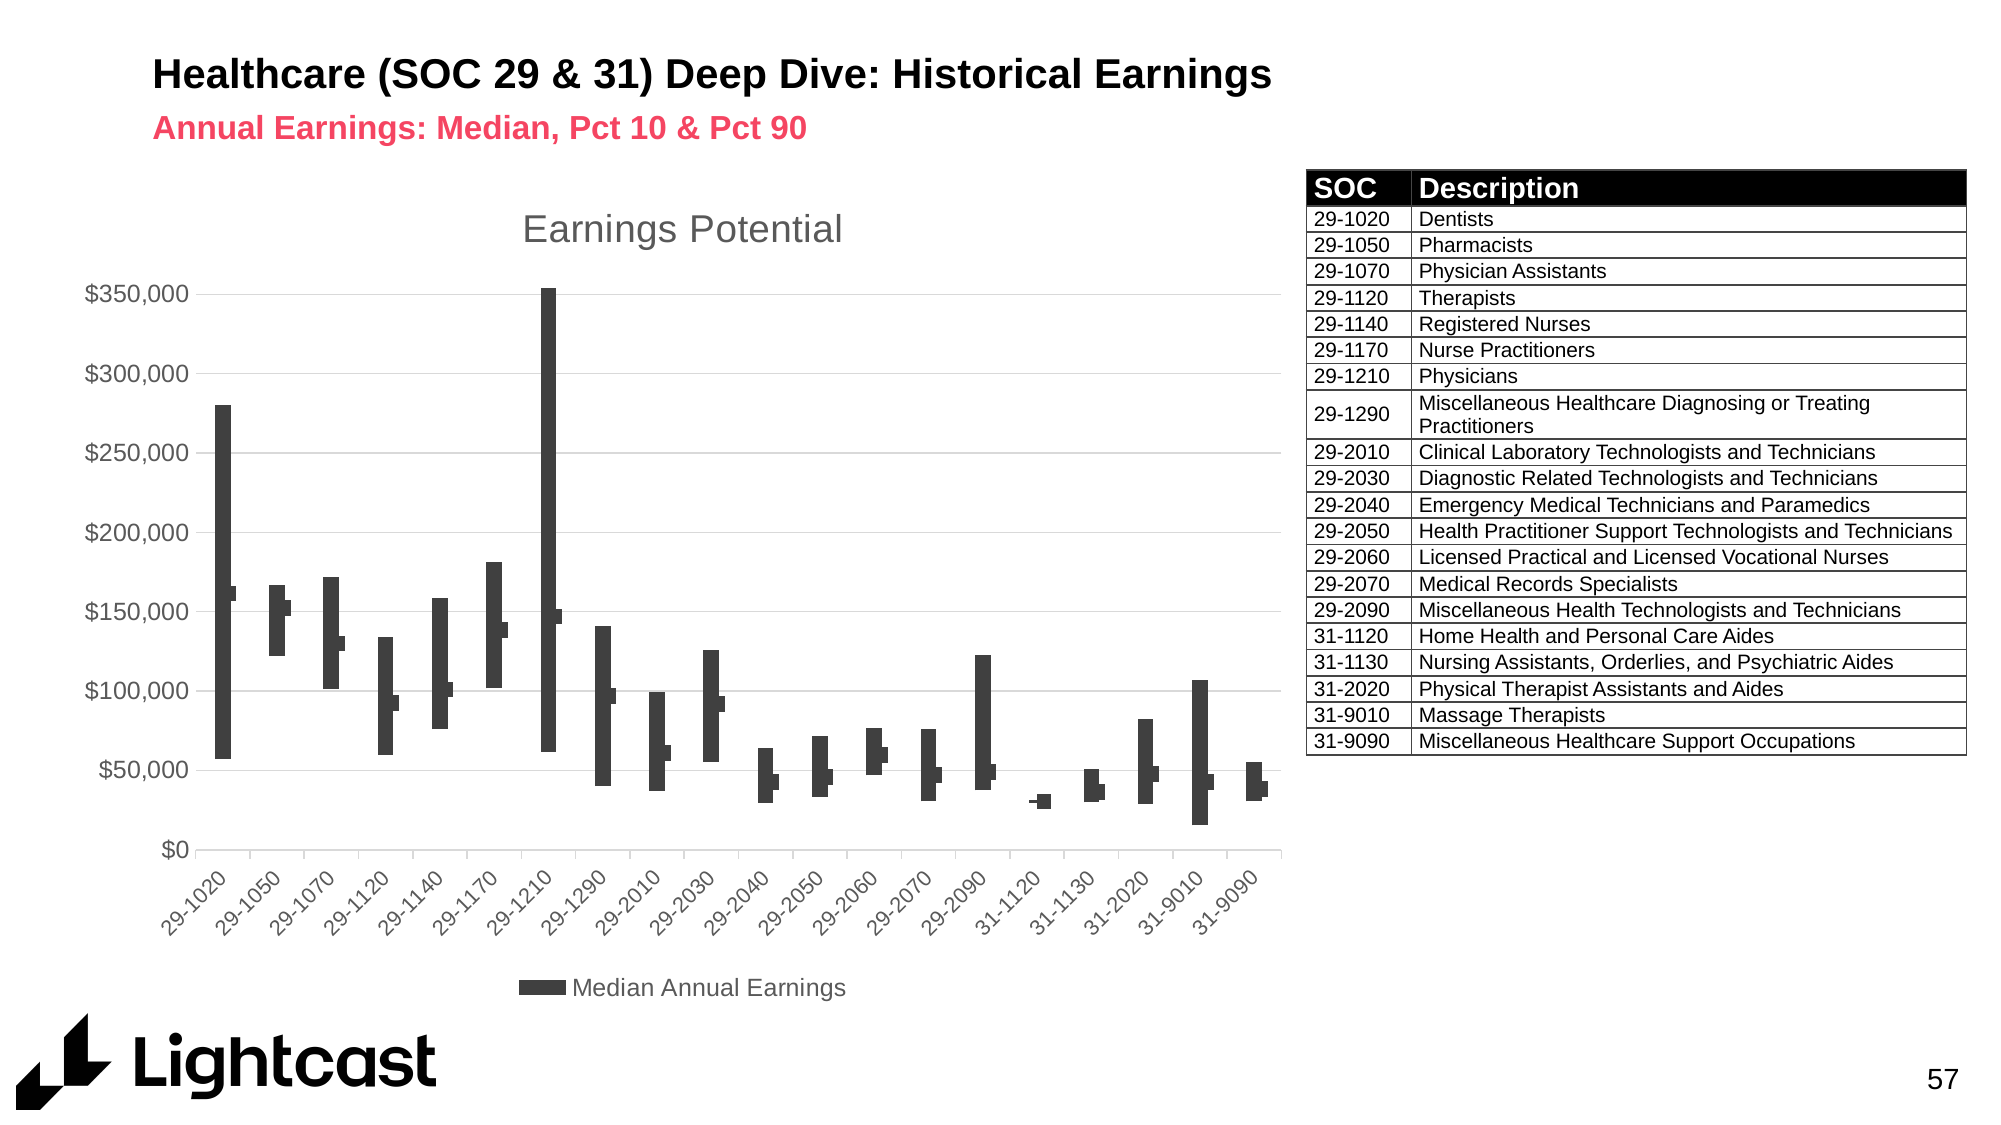

# Healthcare (SOC 29 & 31) Deep Dive: Historical Earnings
Annual Earnings: Median, Pct 10 & Pct 90

[unsupported chart]

| SOC | Description |
| --- | --- |
| 29-1020 | Dentists |
| 29-1050 | Pharmacists |
| 29-1070 | Physician Assistants |
| 29-1120 | Therapists |
| 29-1140 | Registered Nurses |
| 29-1170 | Nurse Practitioners |
| 29-1210 | Physicians |
| 29-1290 | Miscellaneous Healthcare Diagnosing or Treating Practitioners |
| 29-2010 | Clinical Laboratory Technologists and Technicians |
| 29-2030 | Diagnostic Related Technologists and Technicians |
| 29-2040 | Emergency Medical Technicians and Paramedics |
| 29-2050 | Health Practitioner Support Technologists and Technicians |
| 29-2060 | Licensed Practical and Licensed Vocational Nurses |
| 29-2070 | Medical Records Specialists |
| 29-2090 | Miscellaneous Health Technologists and Technicians |
| 31-1120 | Home Health and Personal Care Aides |
| 31-1130 | Nursing Assistants, Orderlies, and Psychiatric Aides |
| 31-2020 | Physical Therapist Assistants and Aides |
| 31-9010 | Massage Therapists |
| 31-9090 | Miscellaneous Healthcare Support Occupations |